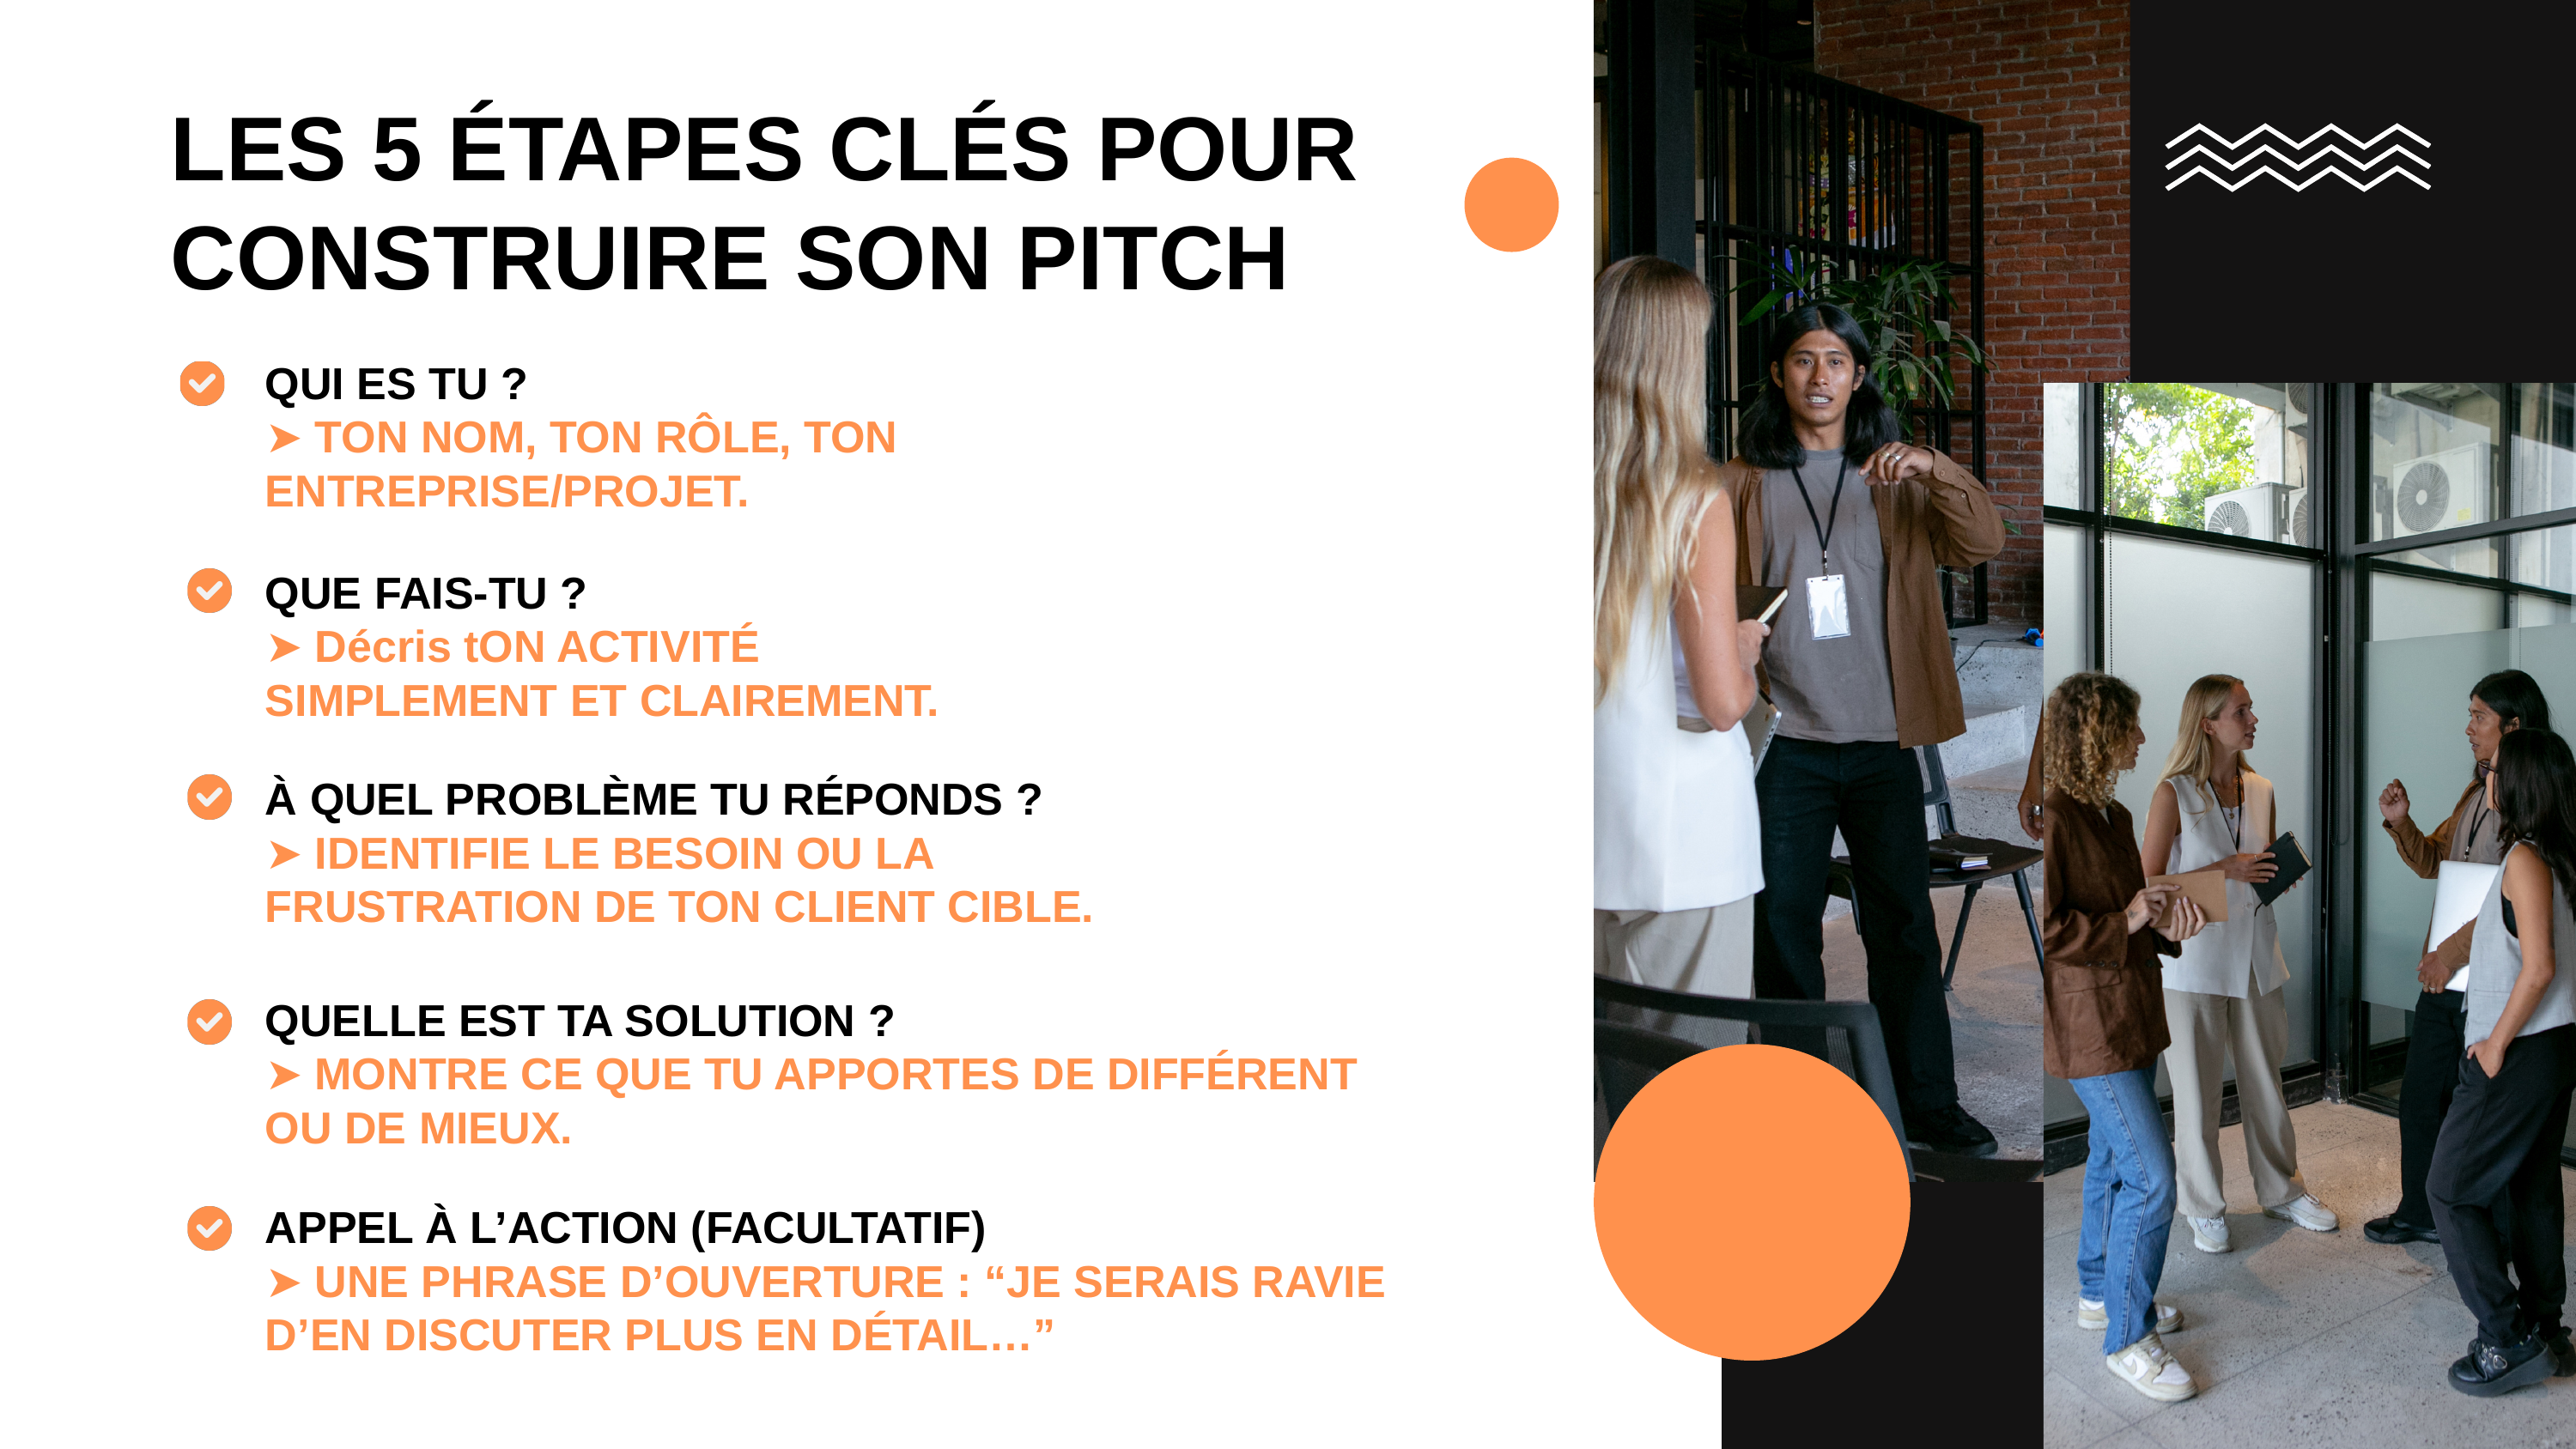

LES 5 ÉTAPES CLÉS POUR CONSTRUIRE SON PITCH

QUI ES TU ?
➤ TON NOM, TON RÔLE, TON ENTREPRISE/PROJET.

QUE FAIS-TU ?
➤ Décris tON ACTIVITÉ SIMPLEMENT ET CLAIREMENT.

À QUEL PROBLÈME TU RÉPONDS ?
➤ IDENTIFIE LE BESOIN OU LA FRUSTRATION DE TON CLIENT CIBLE.

QUELLE EST TA SOLUTION ?
➤ MONTRE CE QUE TU APPORTES DE DIFFÉRENT OU DE MIEUX.

APPEL À L’ACTION (FACULTATIF)
➤ UNE PHRASE D’OUVERTURE : “JE SERAIS RAVIE D’EN DISCUTER PLUS EN DÉTAIL…”